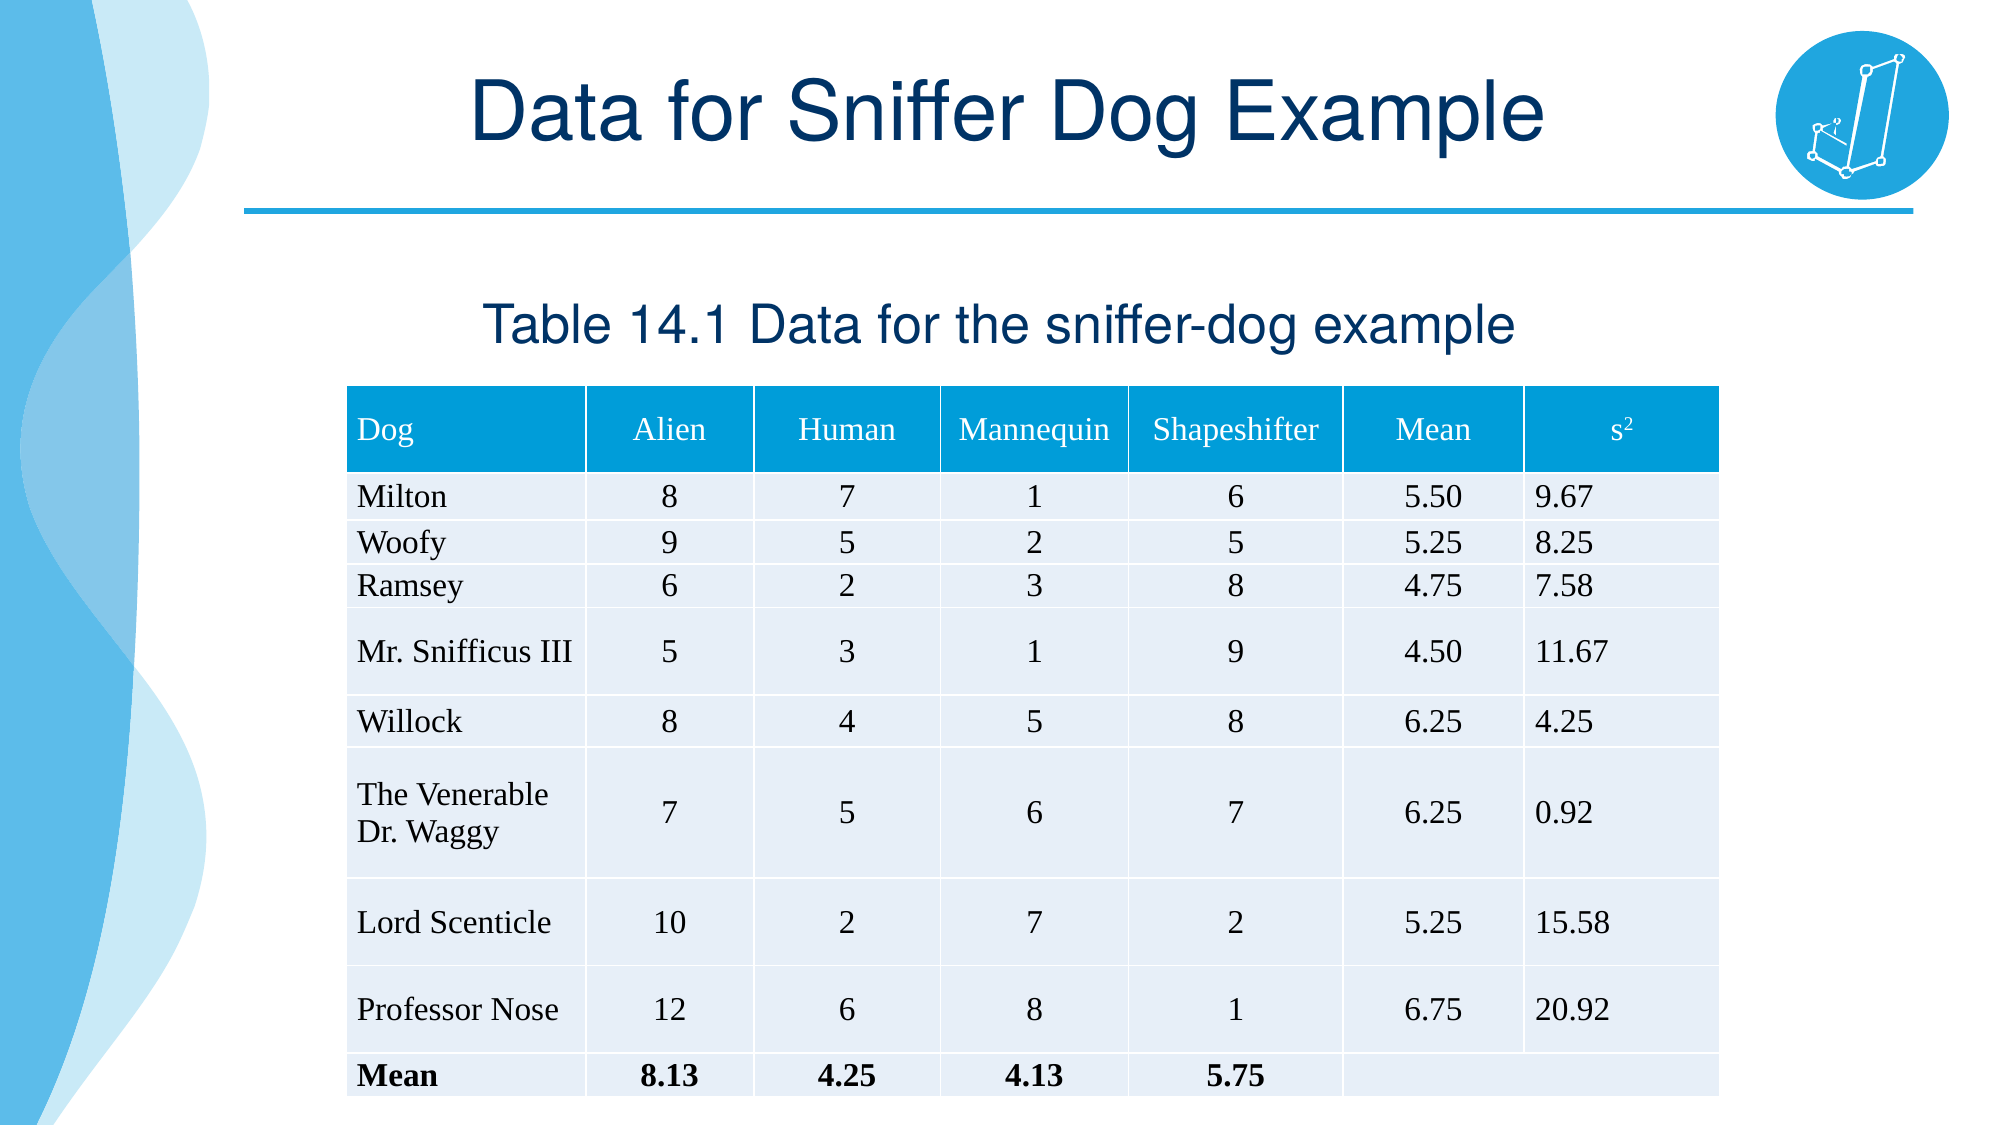

# Data for Sniffer Dog Example
Table 14.1 Data for the sniffer-dog example
| Dog | Alien | Human | Mannequin | Shapeshifter | Mean | s2 |
| --- | --- | --- | --- | --- | --- | --- |
| Milton | 8 | 7 | 1 | 6 | 5.50 | 9.67 |
| Woofy | 9 | 5 | 2 | 5 | 5.25 | 8.25 |
| Ramsey | 6 | 2 | 3 | 8 | 4.75 | 7.58 |
| Mr. Snifficus III | 5 | 3 | 1 | 9 | 4.50 | 11.67 |
| Willock | 8 | 4 | 5 | 8 | 6.25 | 4.25 |
| The Venerable Dr. Waggy | 7 | 5 | 6 | 7 | 6.25 | 0.92 |
| Lord Scenticle | 10 | 2 | 7 | 2 | 5.25 | 15.58 |
| Professor Nose | 12 | 6 | 8 | 1 | 6.75 | 20.92 |
| Mean | 8.13 | 4.25 | 4.13 | 5.75 |  |  |